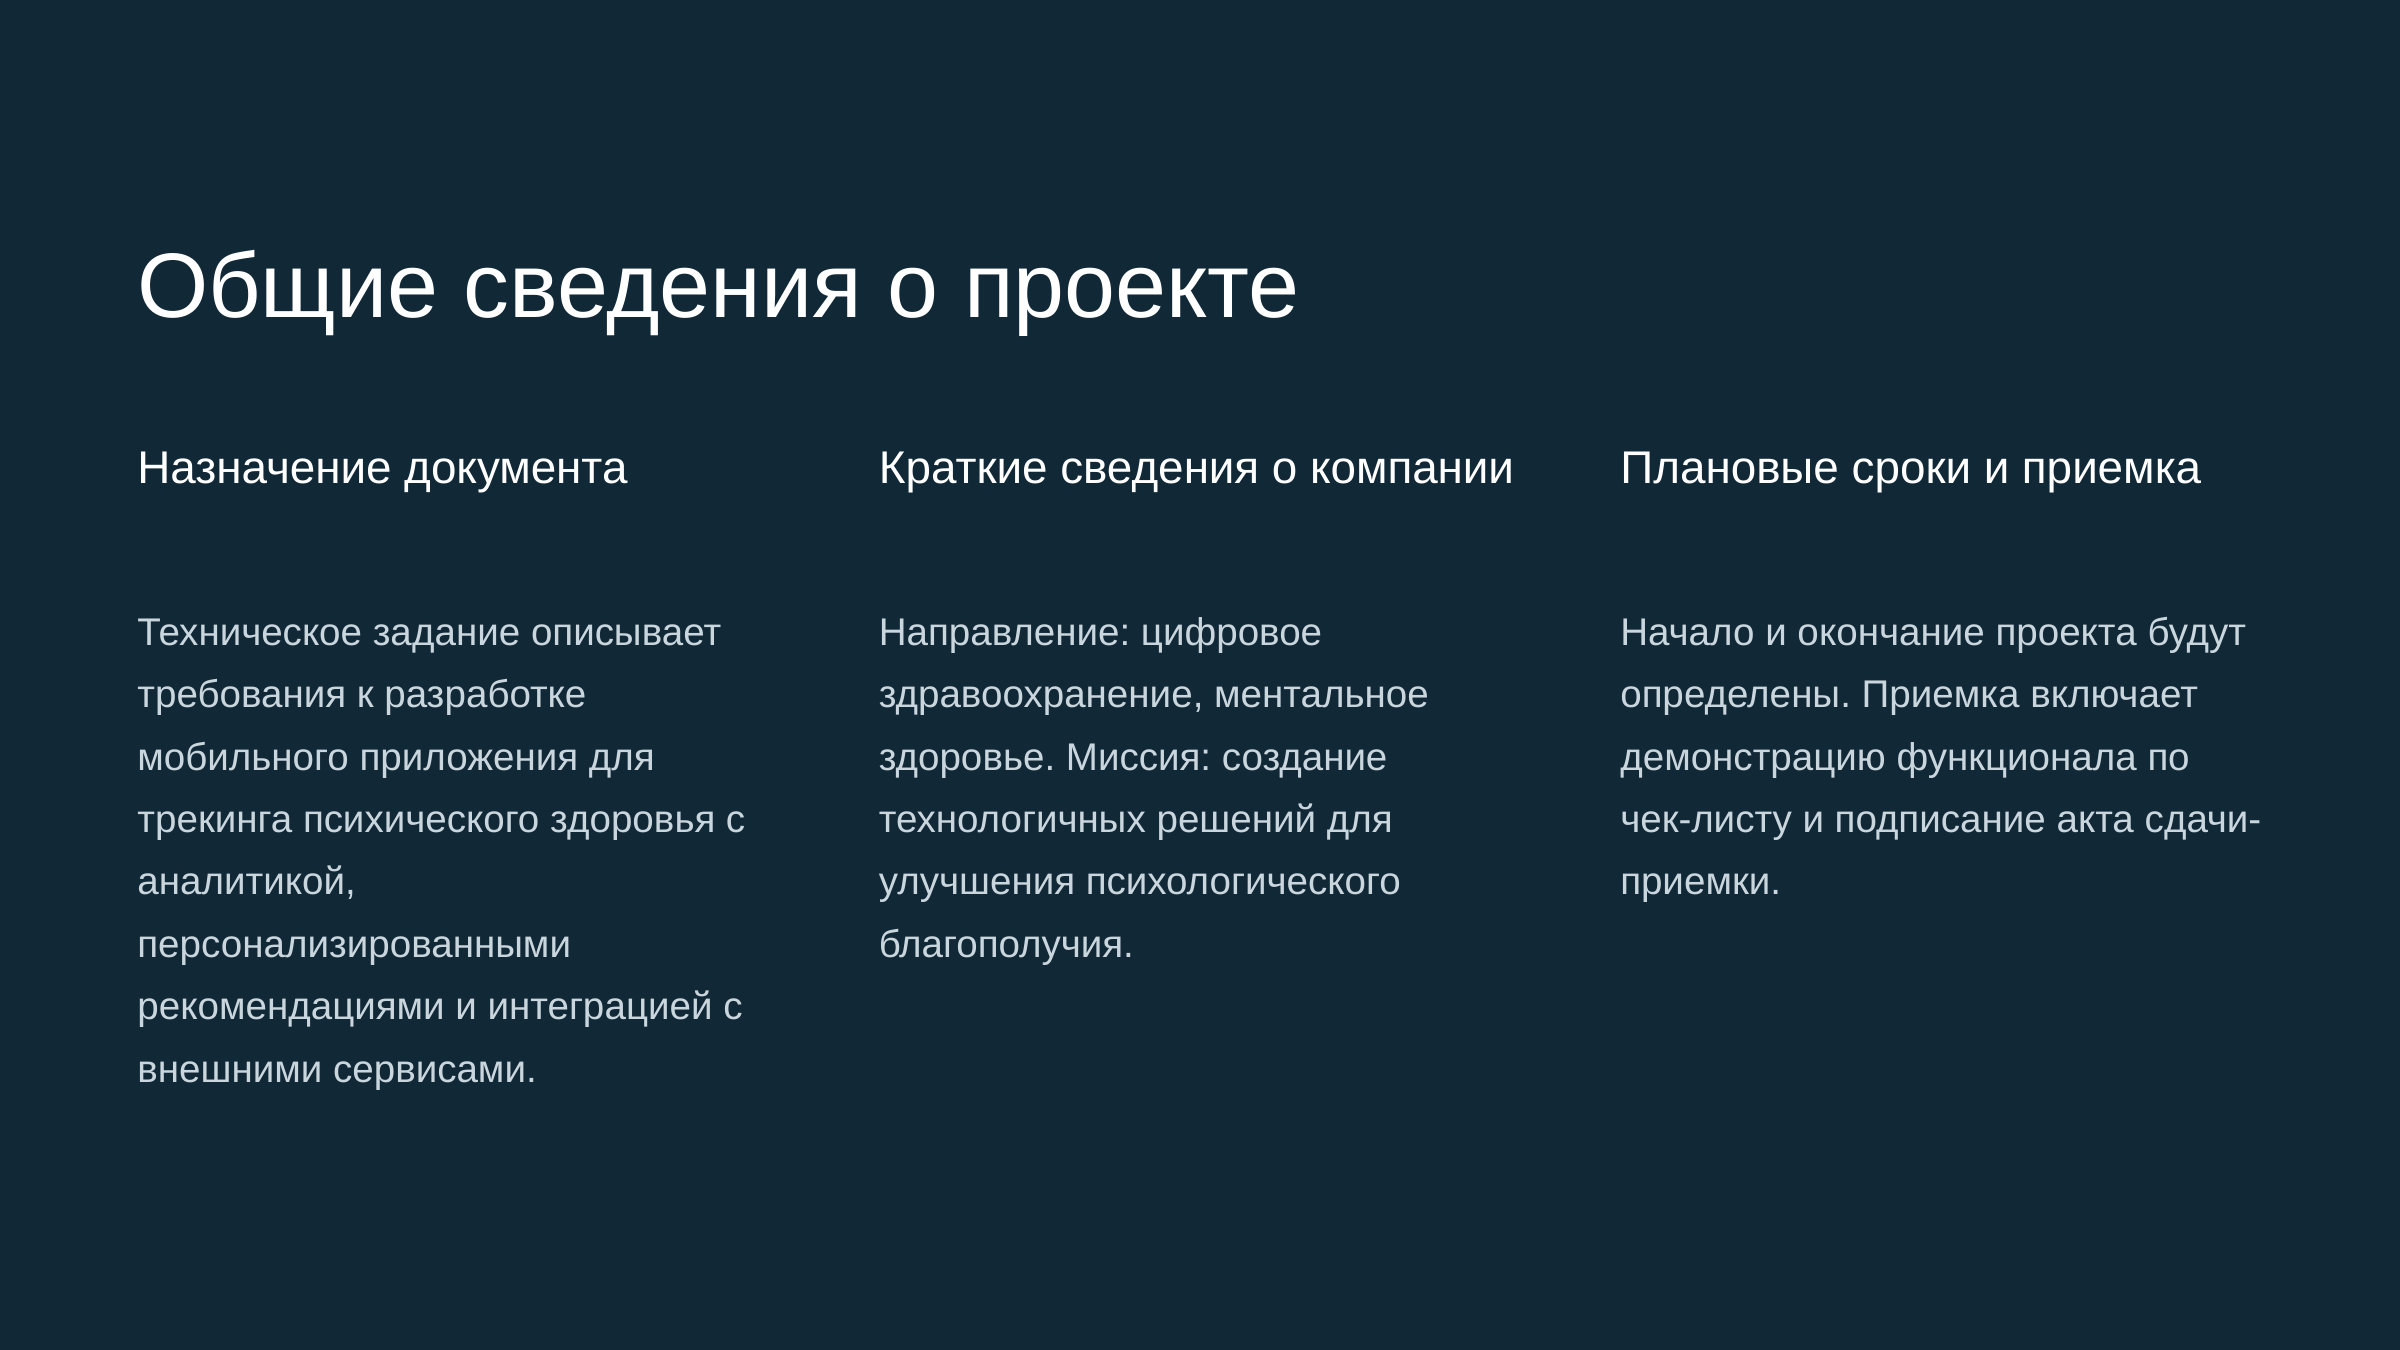

Общие сведения о проекте
Назначение документа
Краткие сведения о компании
Плановые сроки и приемка
Техническое задание описывает требования к разработке мобильного приложения для трекинга психического здоровья с аналитикой, персонализированными рекомендациями и интеграцией с внешними сервисами.
Направление: цифровое здравоохранение, ментальное здоровье. Миссия: создание технологичных решений для улучшения психологического благополучия.
Начало и окончание проекта будут определены. Приемка включает демонстрацию функционала по чек-листу и подписание акта сдачи-приемки.